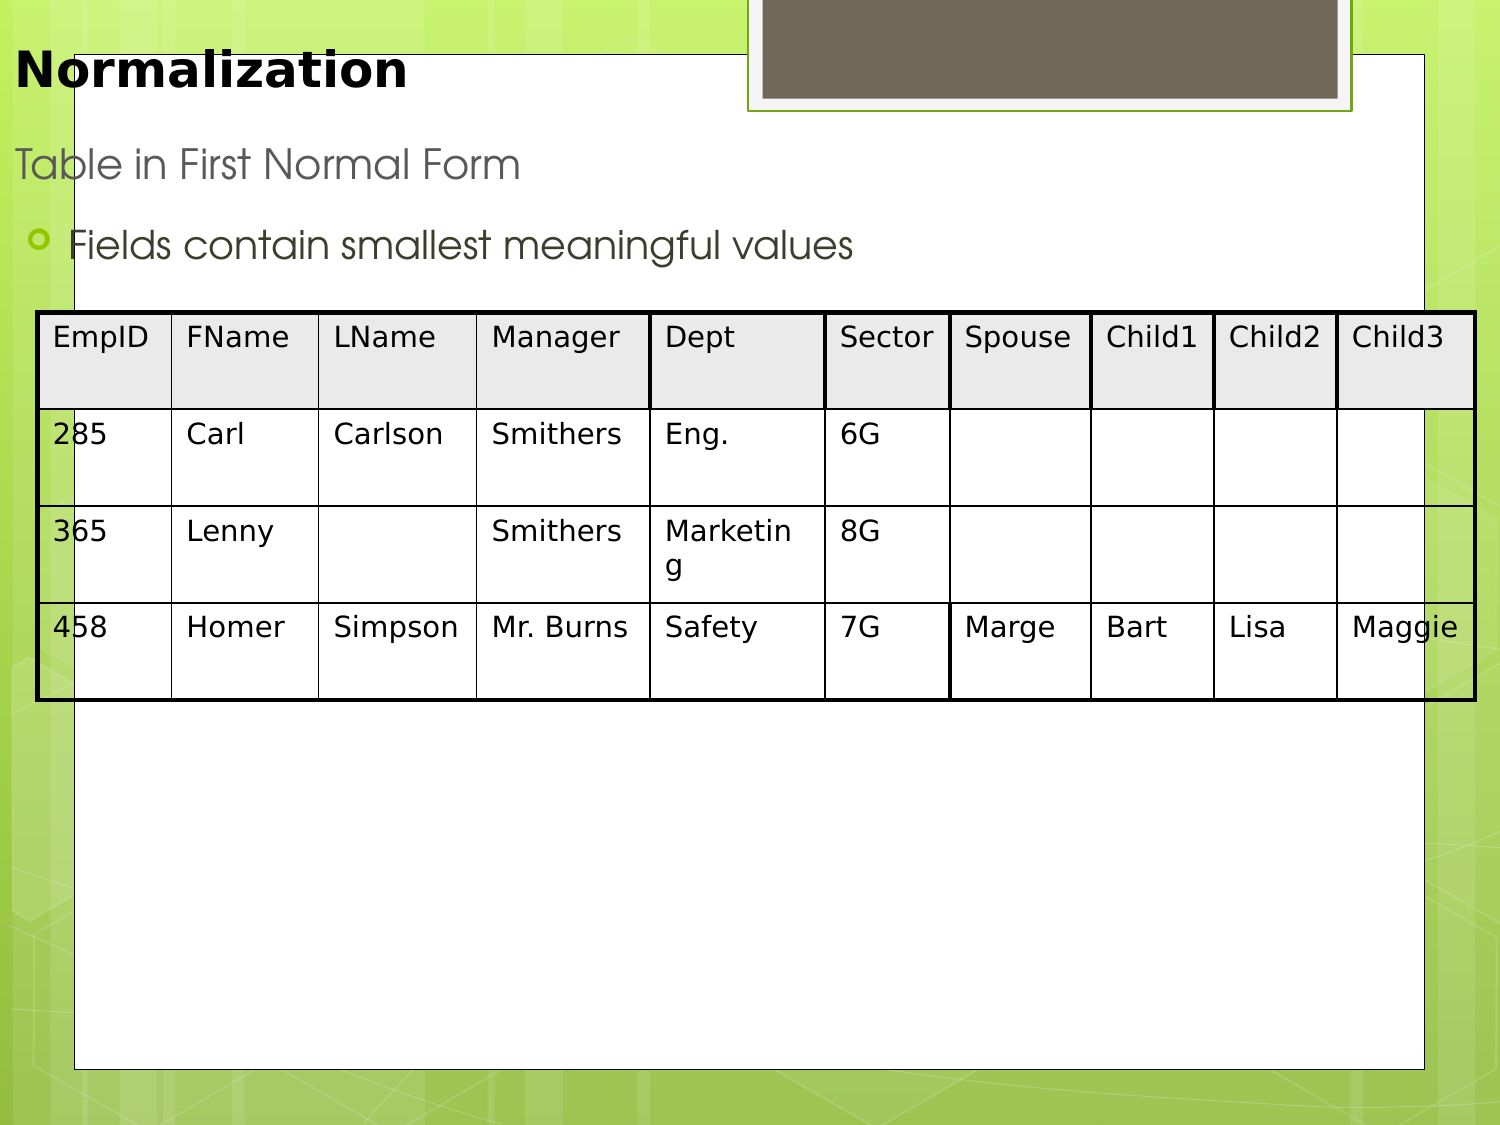

Normalization
# Table in First Normal Form
Fields contain smallest meaningful values
| EmpID | FName | LName | Manager | Dept | Sector | Spouse | Child1 | Child2 | Child3 |
| --- | --- | --- | --- | --- | --- | --- | --- | --- | --- |
| 285 | Carl | Carlson | Smithers | Eng. | 6G |  |  |  |  |
| 365 | Lenny |  | Smithers | Marketing | 8G |  |  |  |  |
| 458 | Homer | Simpson | Mr. Burns | Safety | 7G | Marge | Bart | Lisa | Maggie |